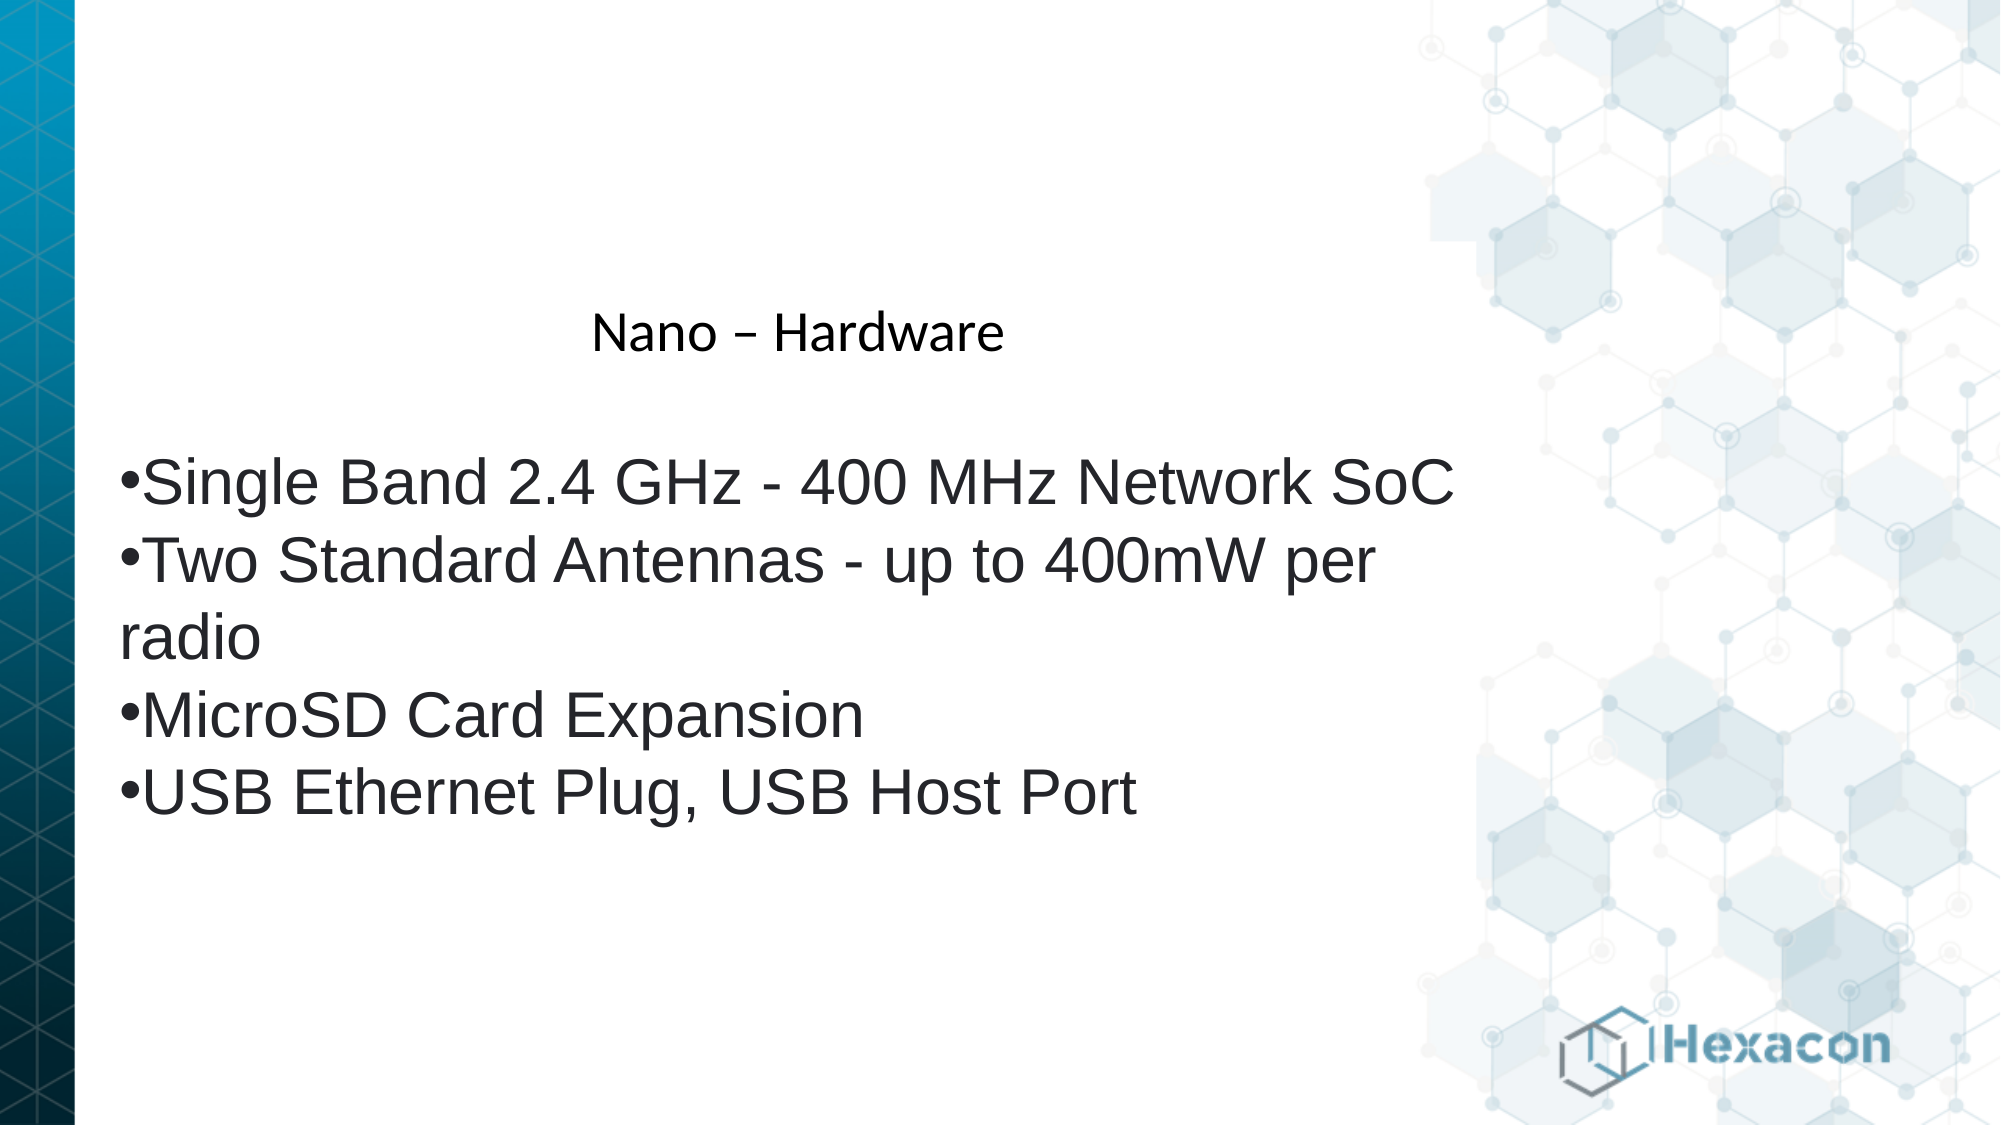

Nano – Hardware

Single Band 2.4 GHz - 400 MHz Network SoC
Two Standard Antennas - up to 400mW per radio
MicroSD Card Expansion
USB Ethernet Plug, USB Host Port